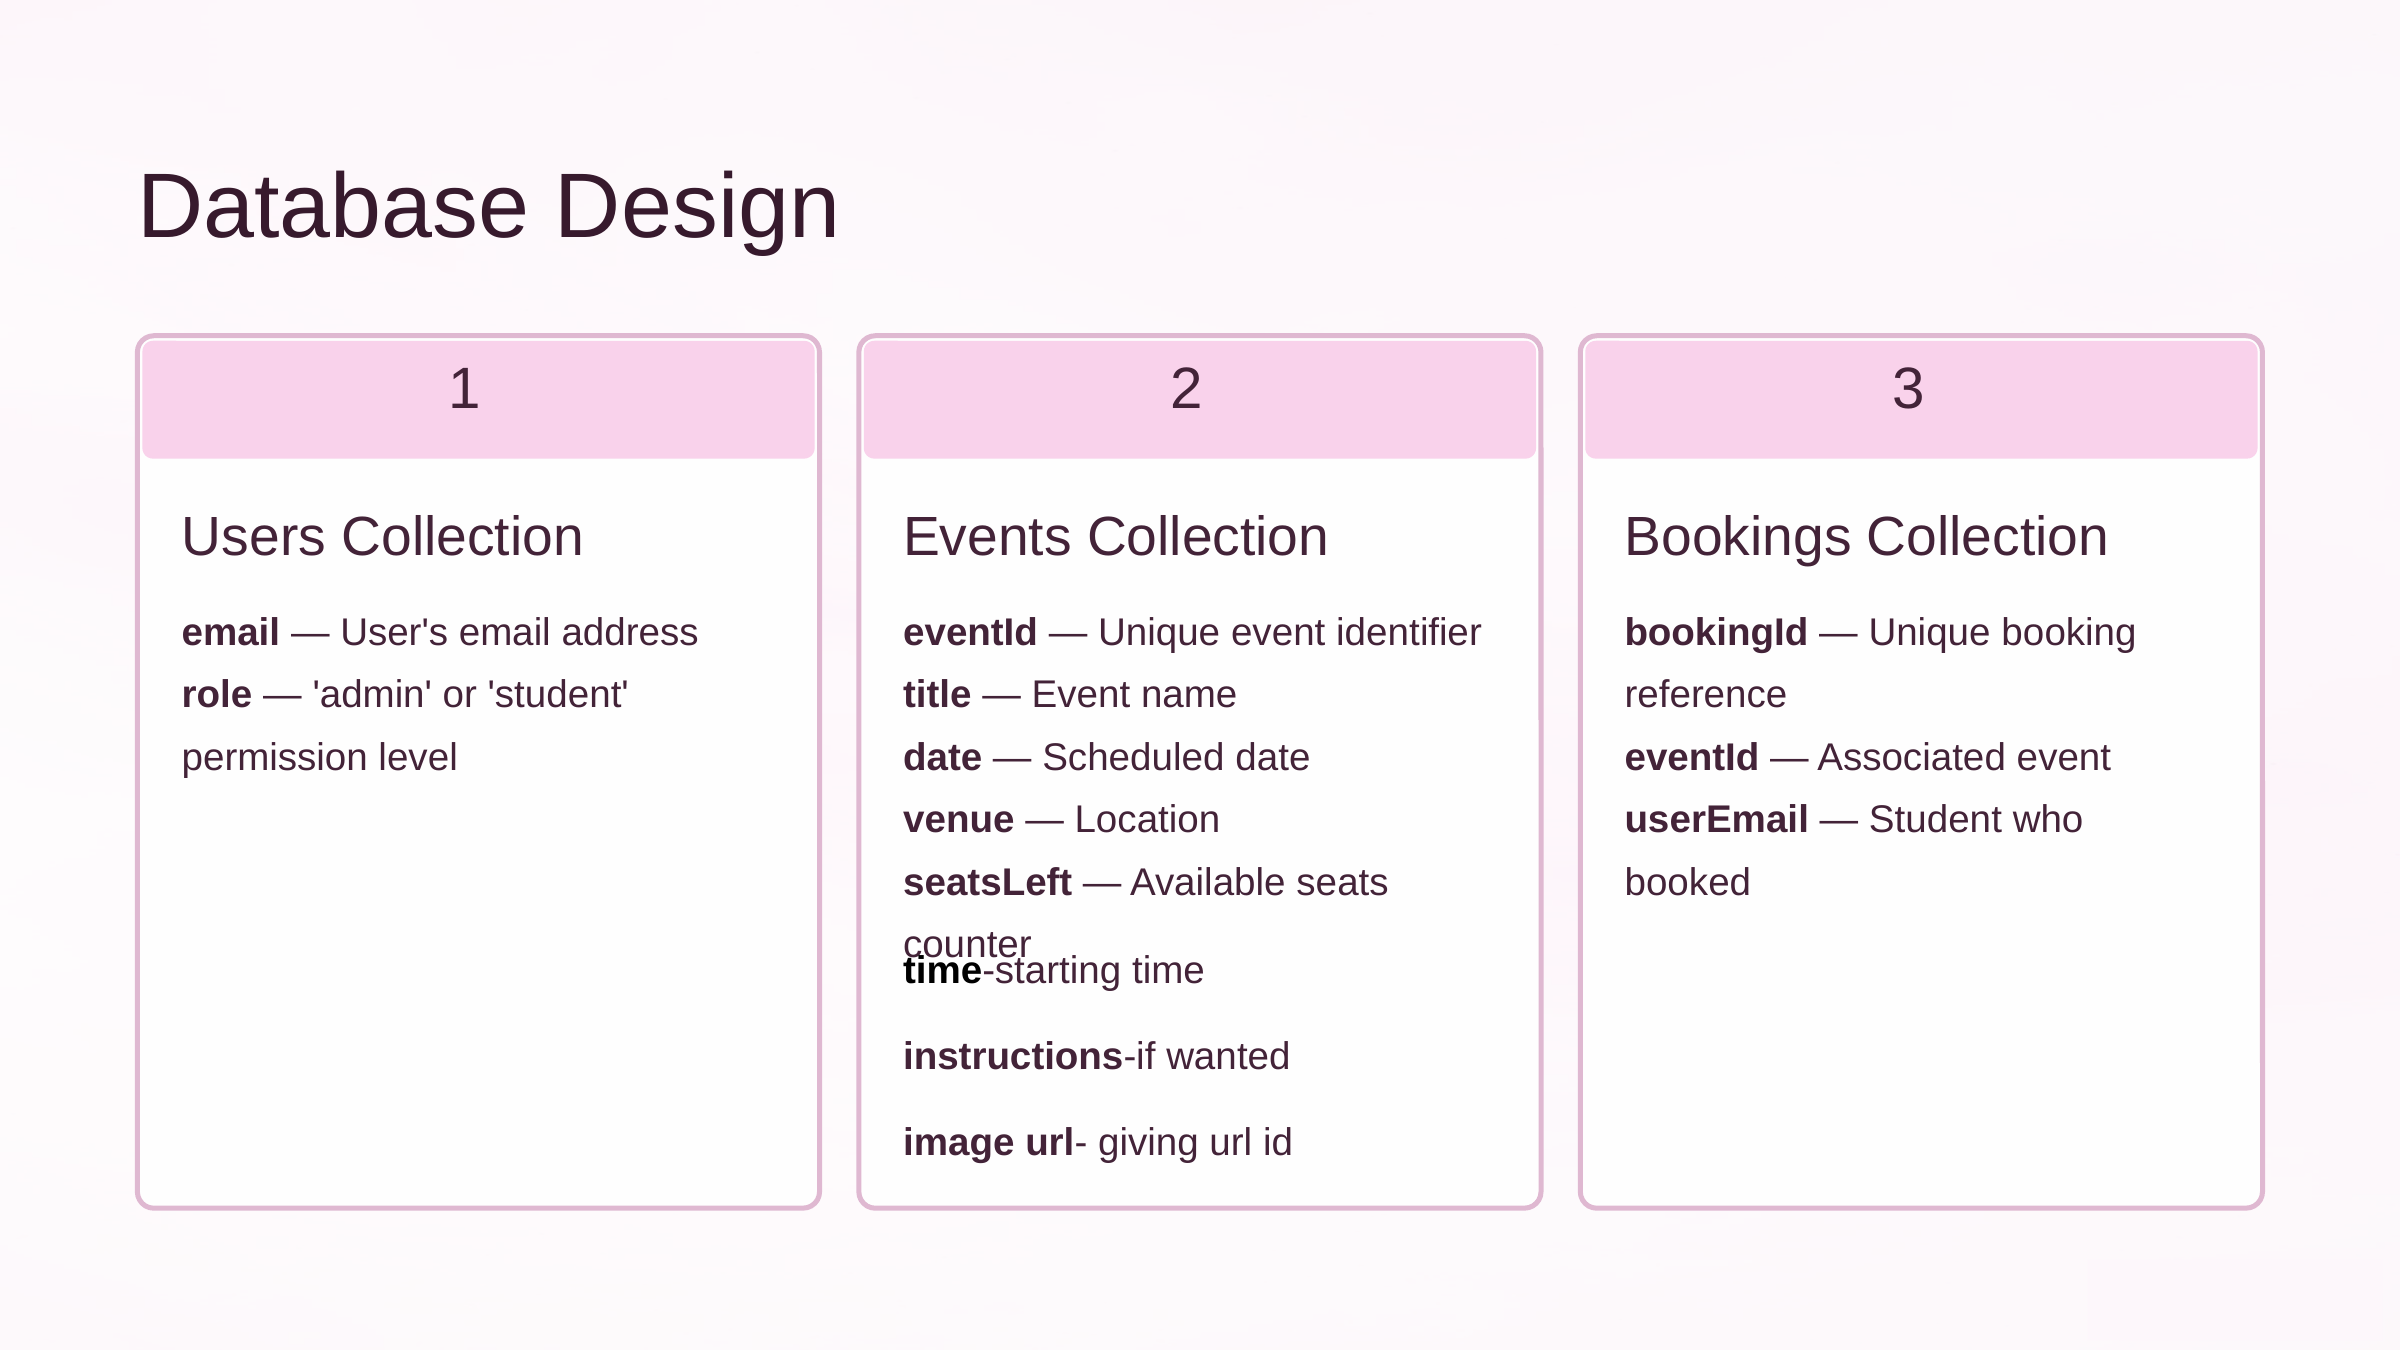

Database Design

1
2
3
Users Collection
Events Collection
Bookings Collection
email — User's email address
role — 'admin' or 'student' permission level
eventId — Unique event identifier
title — Event name
date — Scheduled date
venue — Location
seatsLeft — Available seats counter
bookingId — Unique booking reference
eventId — Associated event
userEmail — Student who booked
time-starting time
instructions-if wanted
image url- giving url id